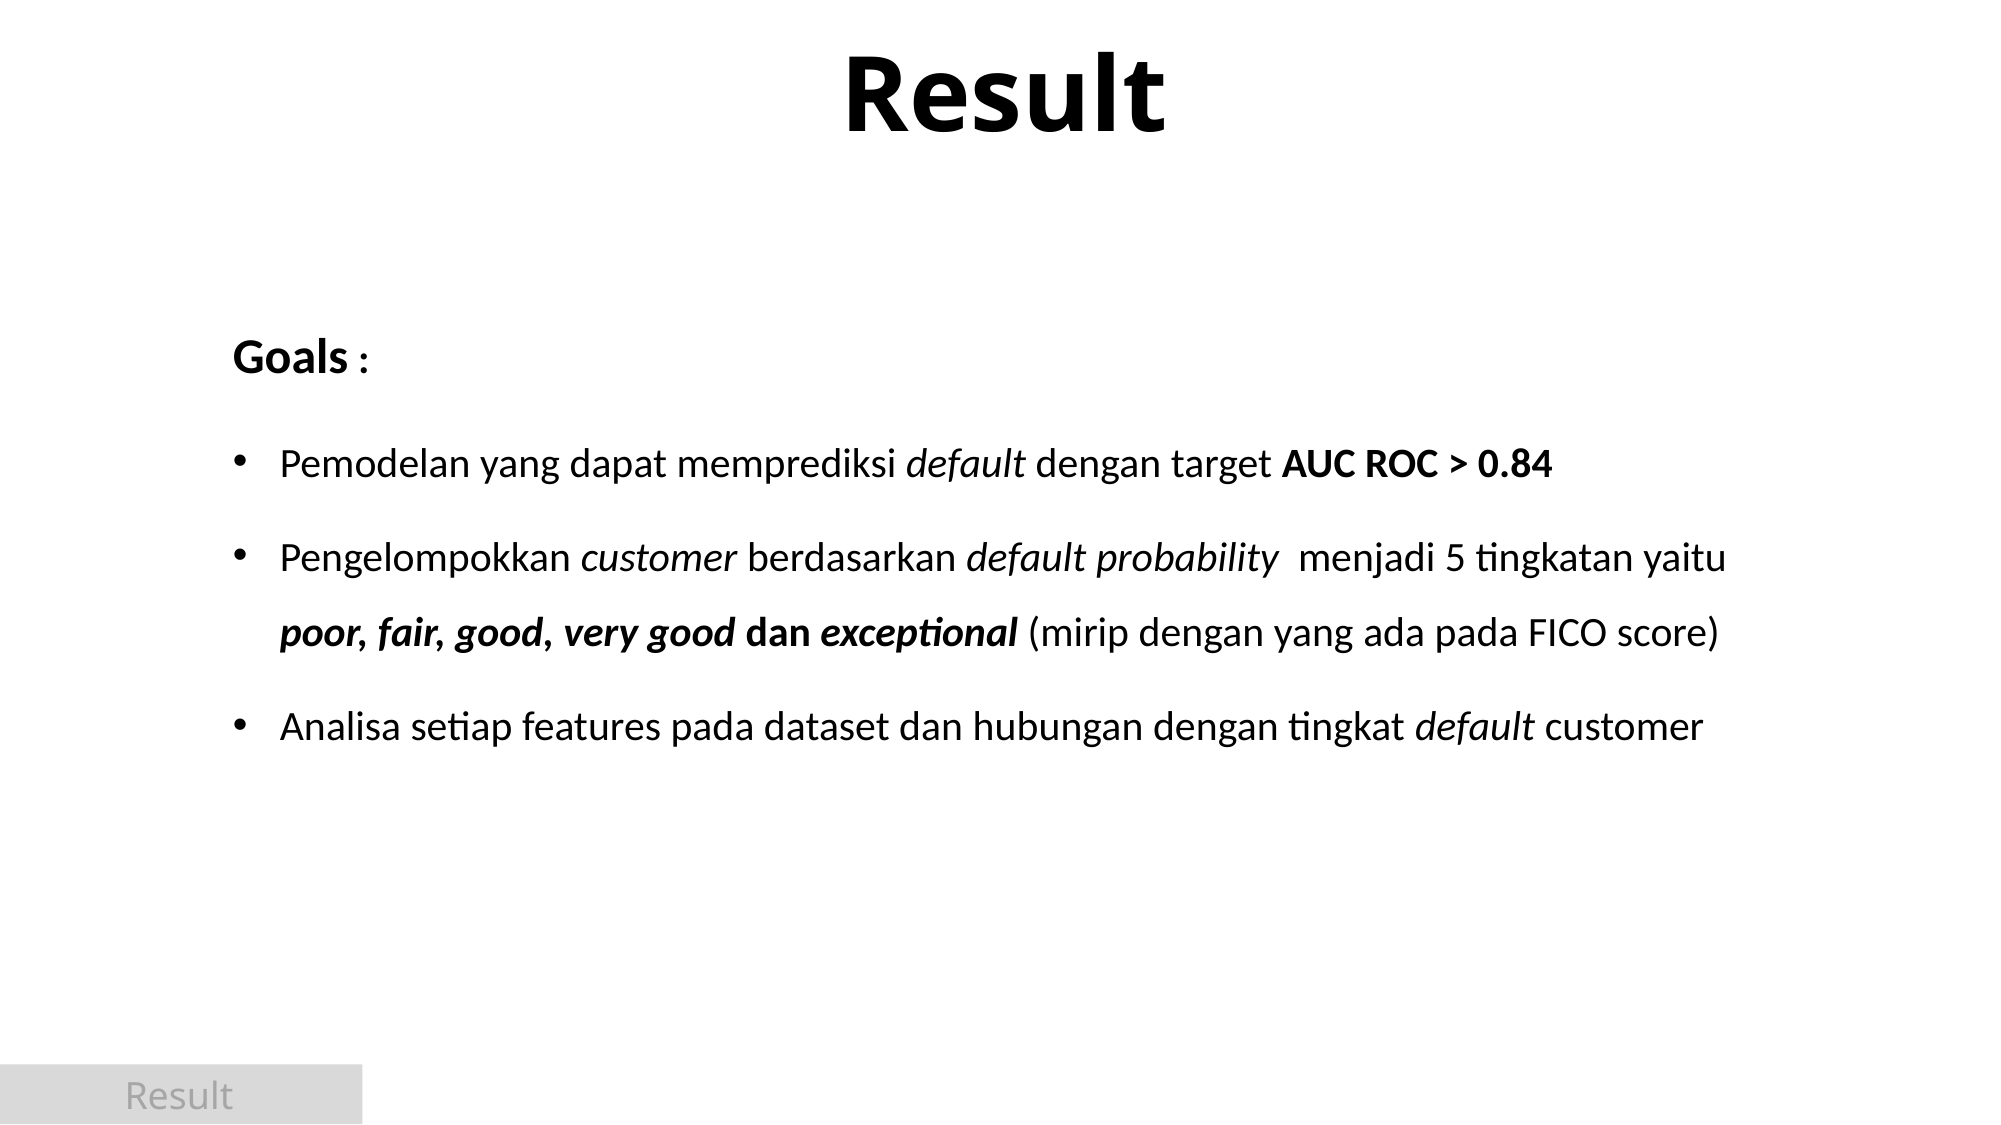

Result
Goals :
Pemodelan yang dapat memprediksi default dengan target AUC ROC > 0.84

Pengelompokkan customer berdasarkan default probability  menjadi 5 tingkatan yaitu poor, fair, good, very good dan exceptional (mirip dengan yang ada pada FICO score)

Analisa setiap features pada dataset dan hubungan dengan tingkat default customer

Result